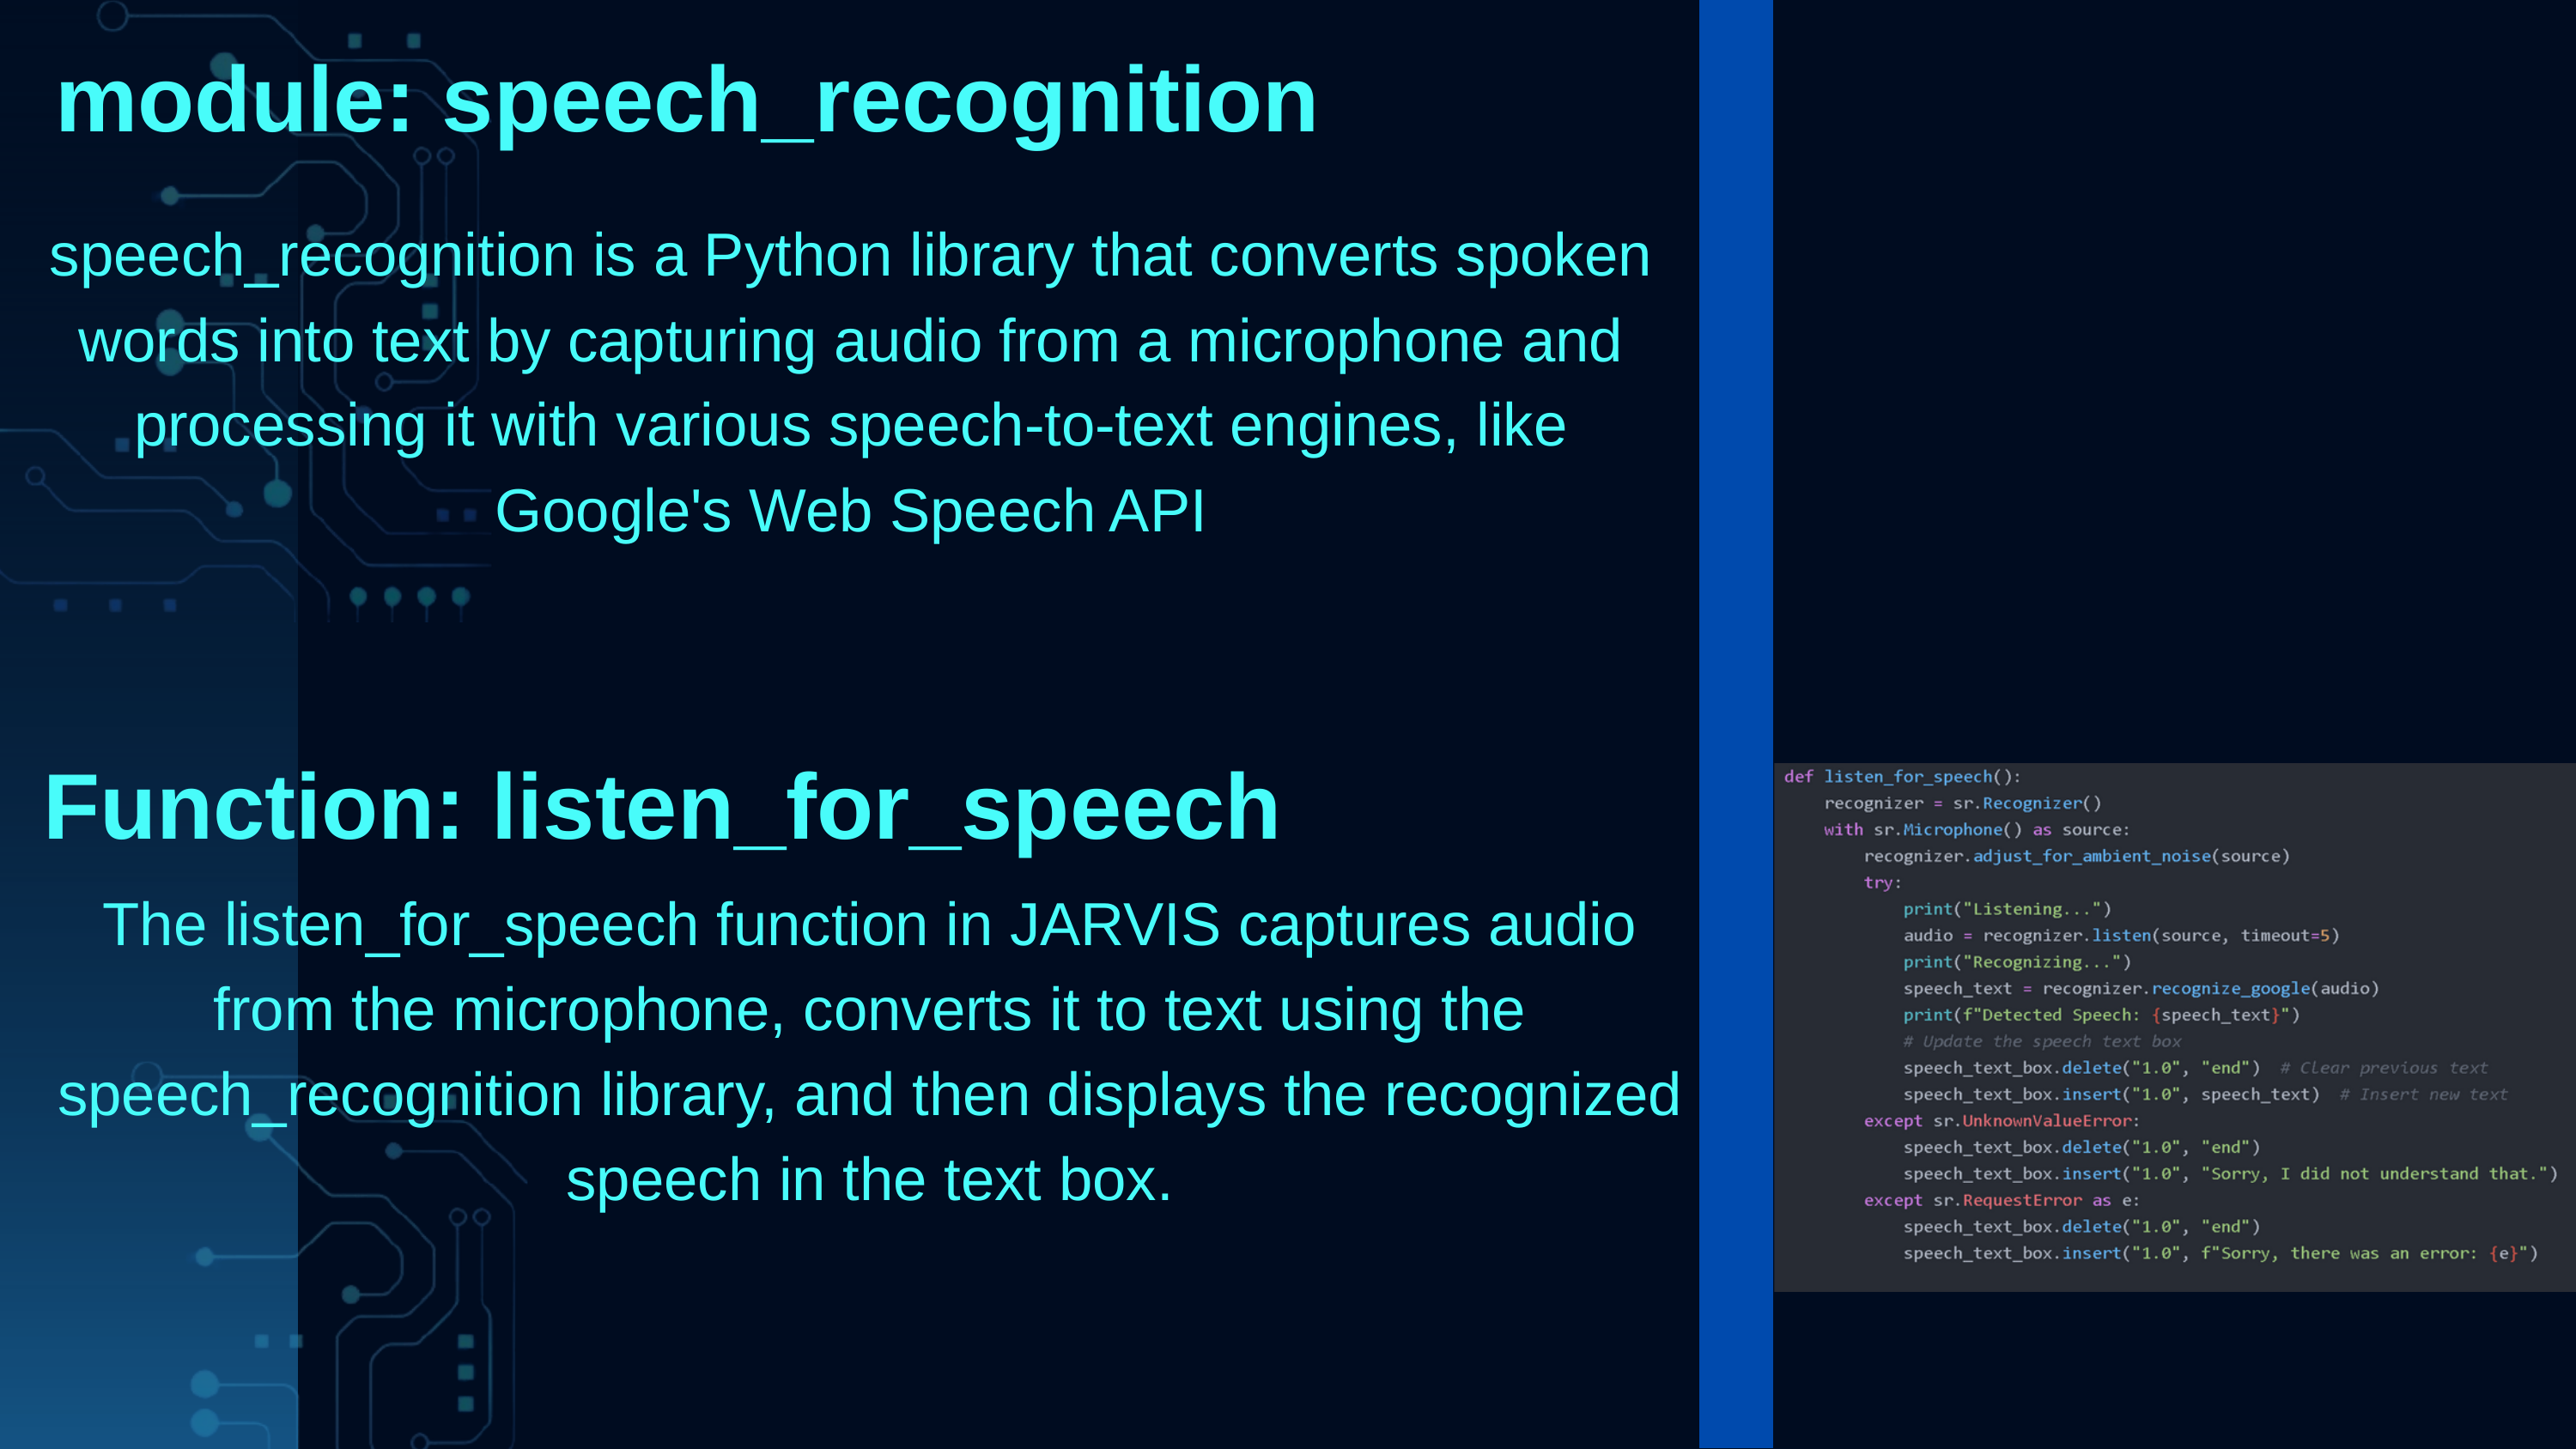

module: speech_recognition

speech_recognition is a Python library that converts spoken words into text by capturing audio from a microphone and processing it with various speech-to-text engines, like Google's Web Speech API

Function: listen_for_speech

The listen_for_speech function in JARVIS captures audio from the microphone, converts it to text using the speech_recognition library, and then displays the recognized speech in the text box.